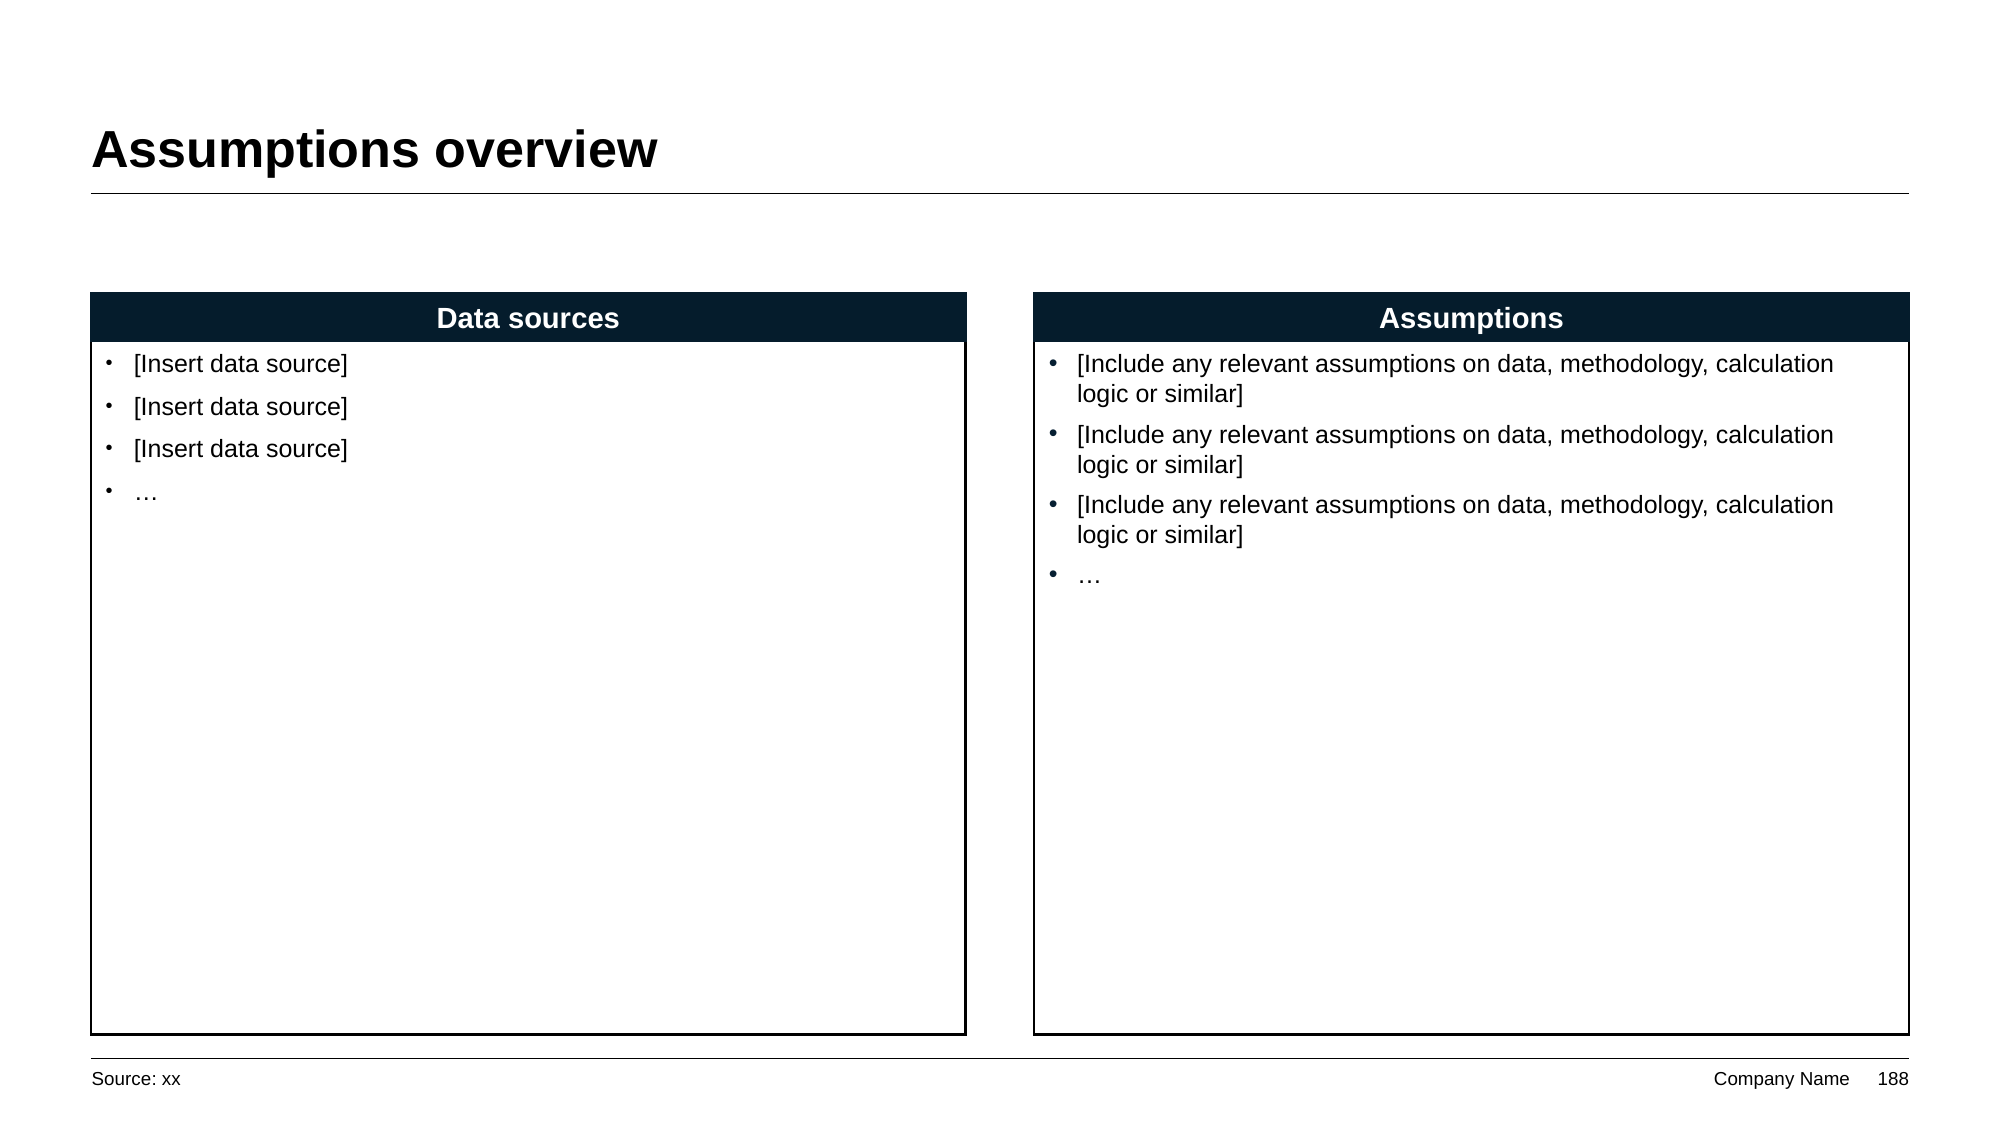

# Assumptions overview

Data sources
Assumptions
[Include any relevant assumptions on data, methodology, calculation logic or similar]
[Include any relevant assumptions on data, methodology, calculation logic or similar]
[Include any relevant assumptions on data, methodology, calculation logic or similar]
…
[Insert data source]
[Insert data source]
[Insert data source]
…
Source: xx